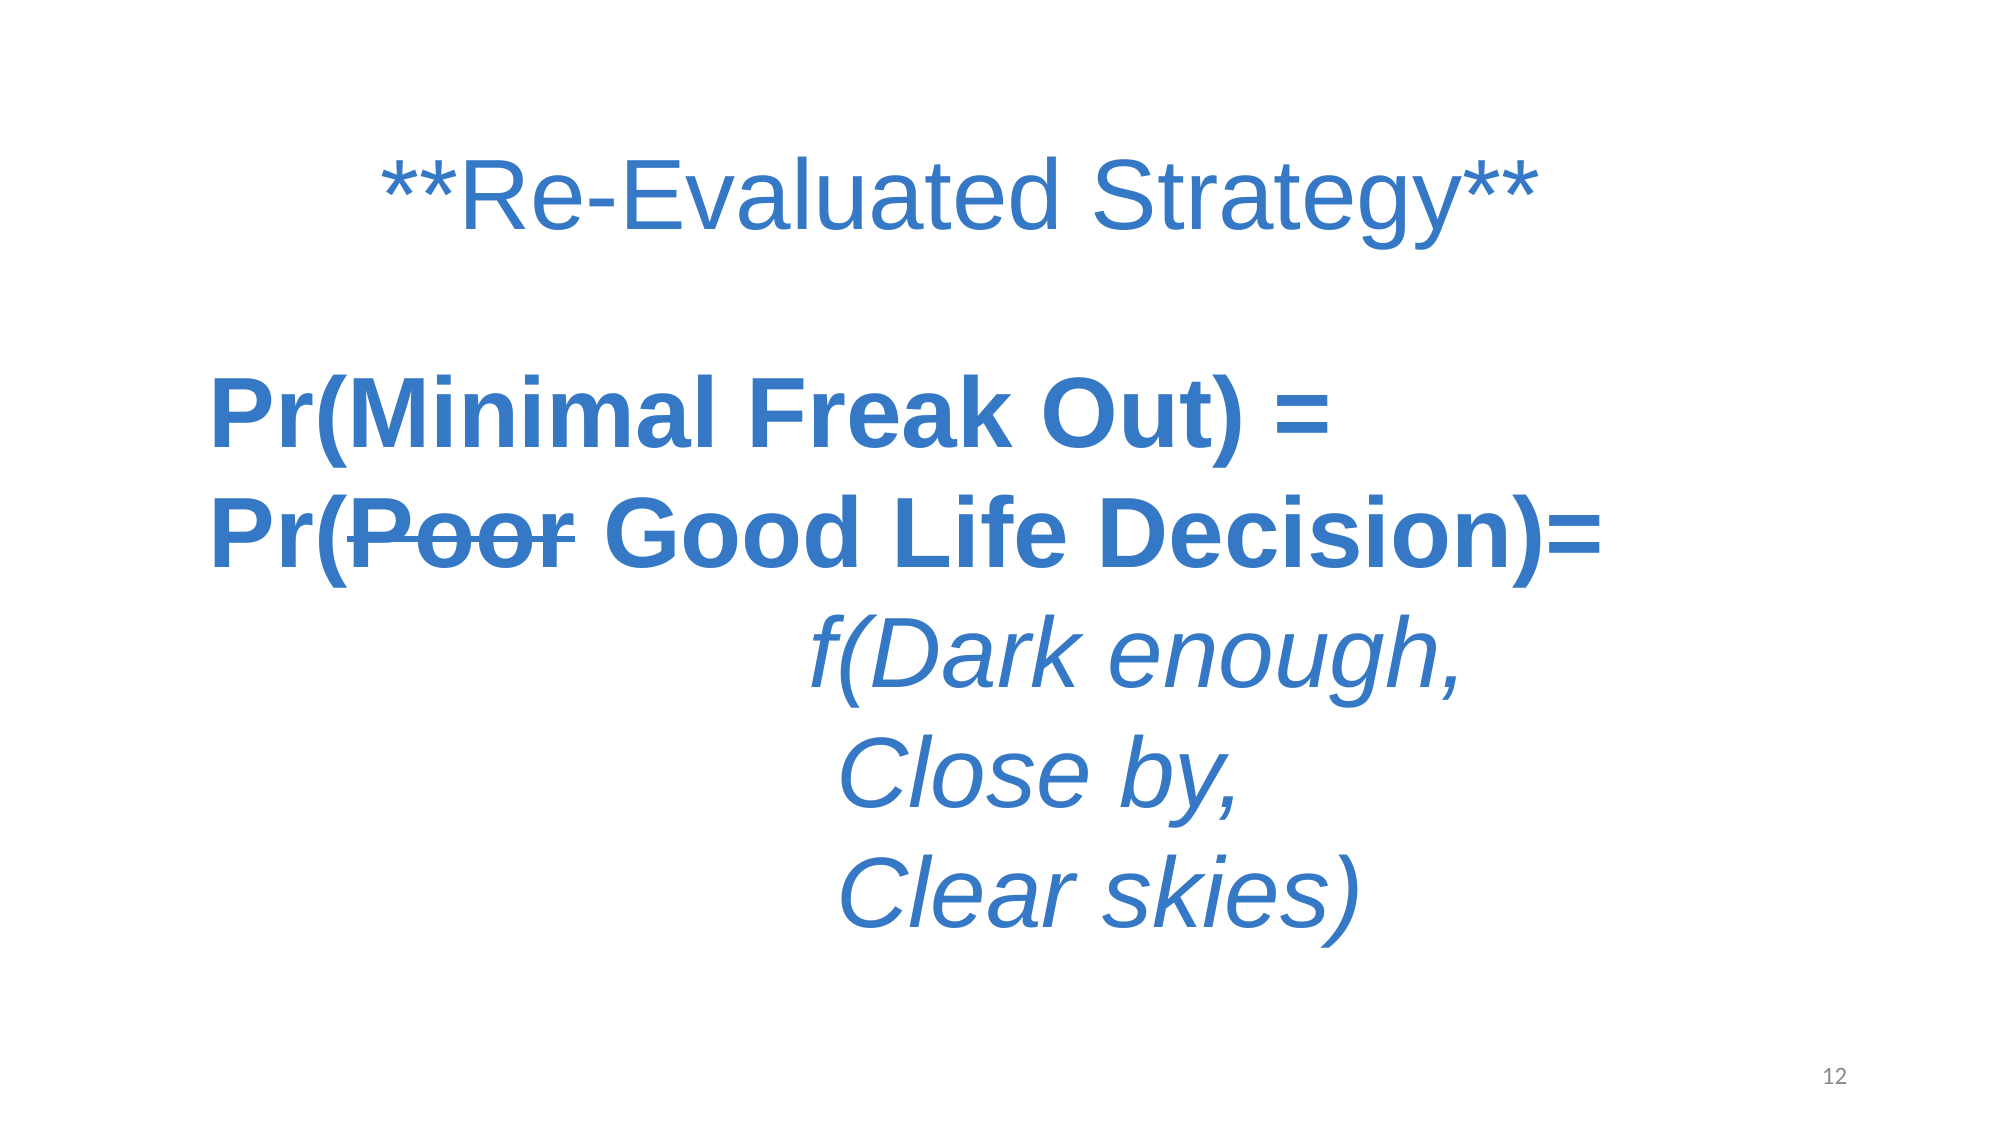

**Re-Evaluated Strategy**
Pr(Minimal Freak Out) =
Pr(Poor Good Life Decision)=
				f(Dark enough,
		  		 Close by,
		  		 Clear skies)
12